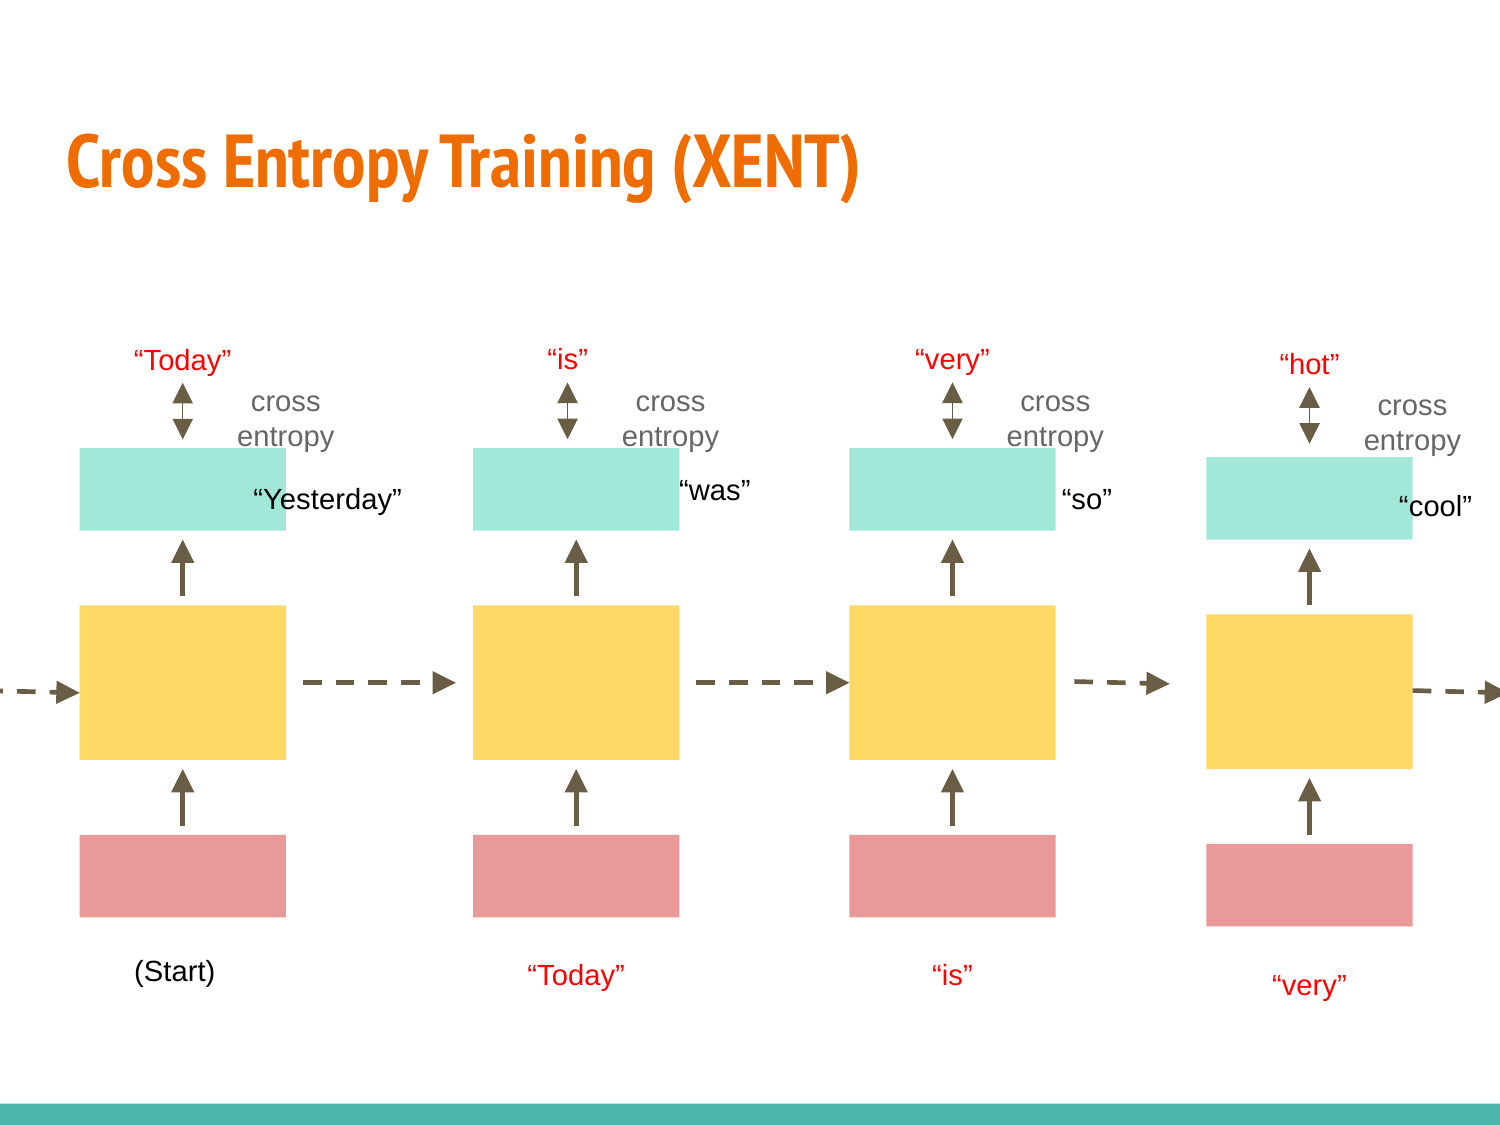

# Cross Entropy Training (XENT)
“very”
“is”
“Today”
“hot”
cross entropy
cross entropy
cross entropy
cross entropy

“was”

“so”
“Yesterday”
“cool”

(Start)
“Today”
“is”
“very”